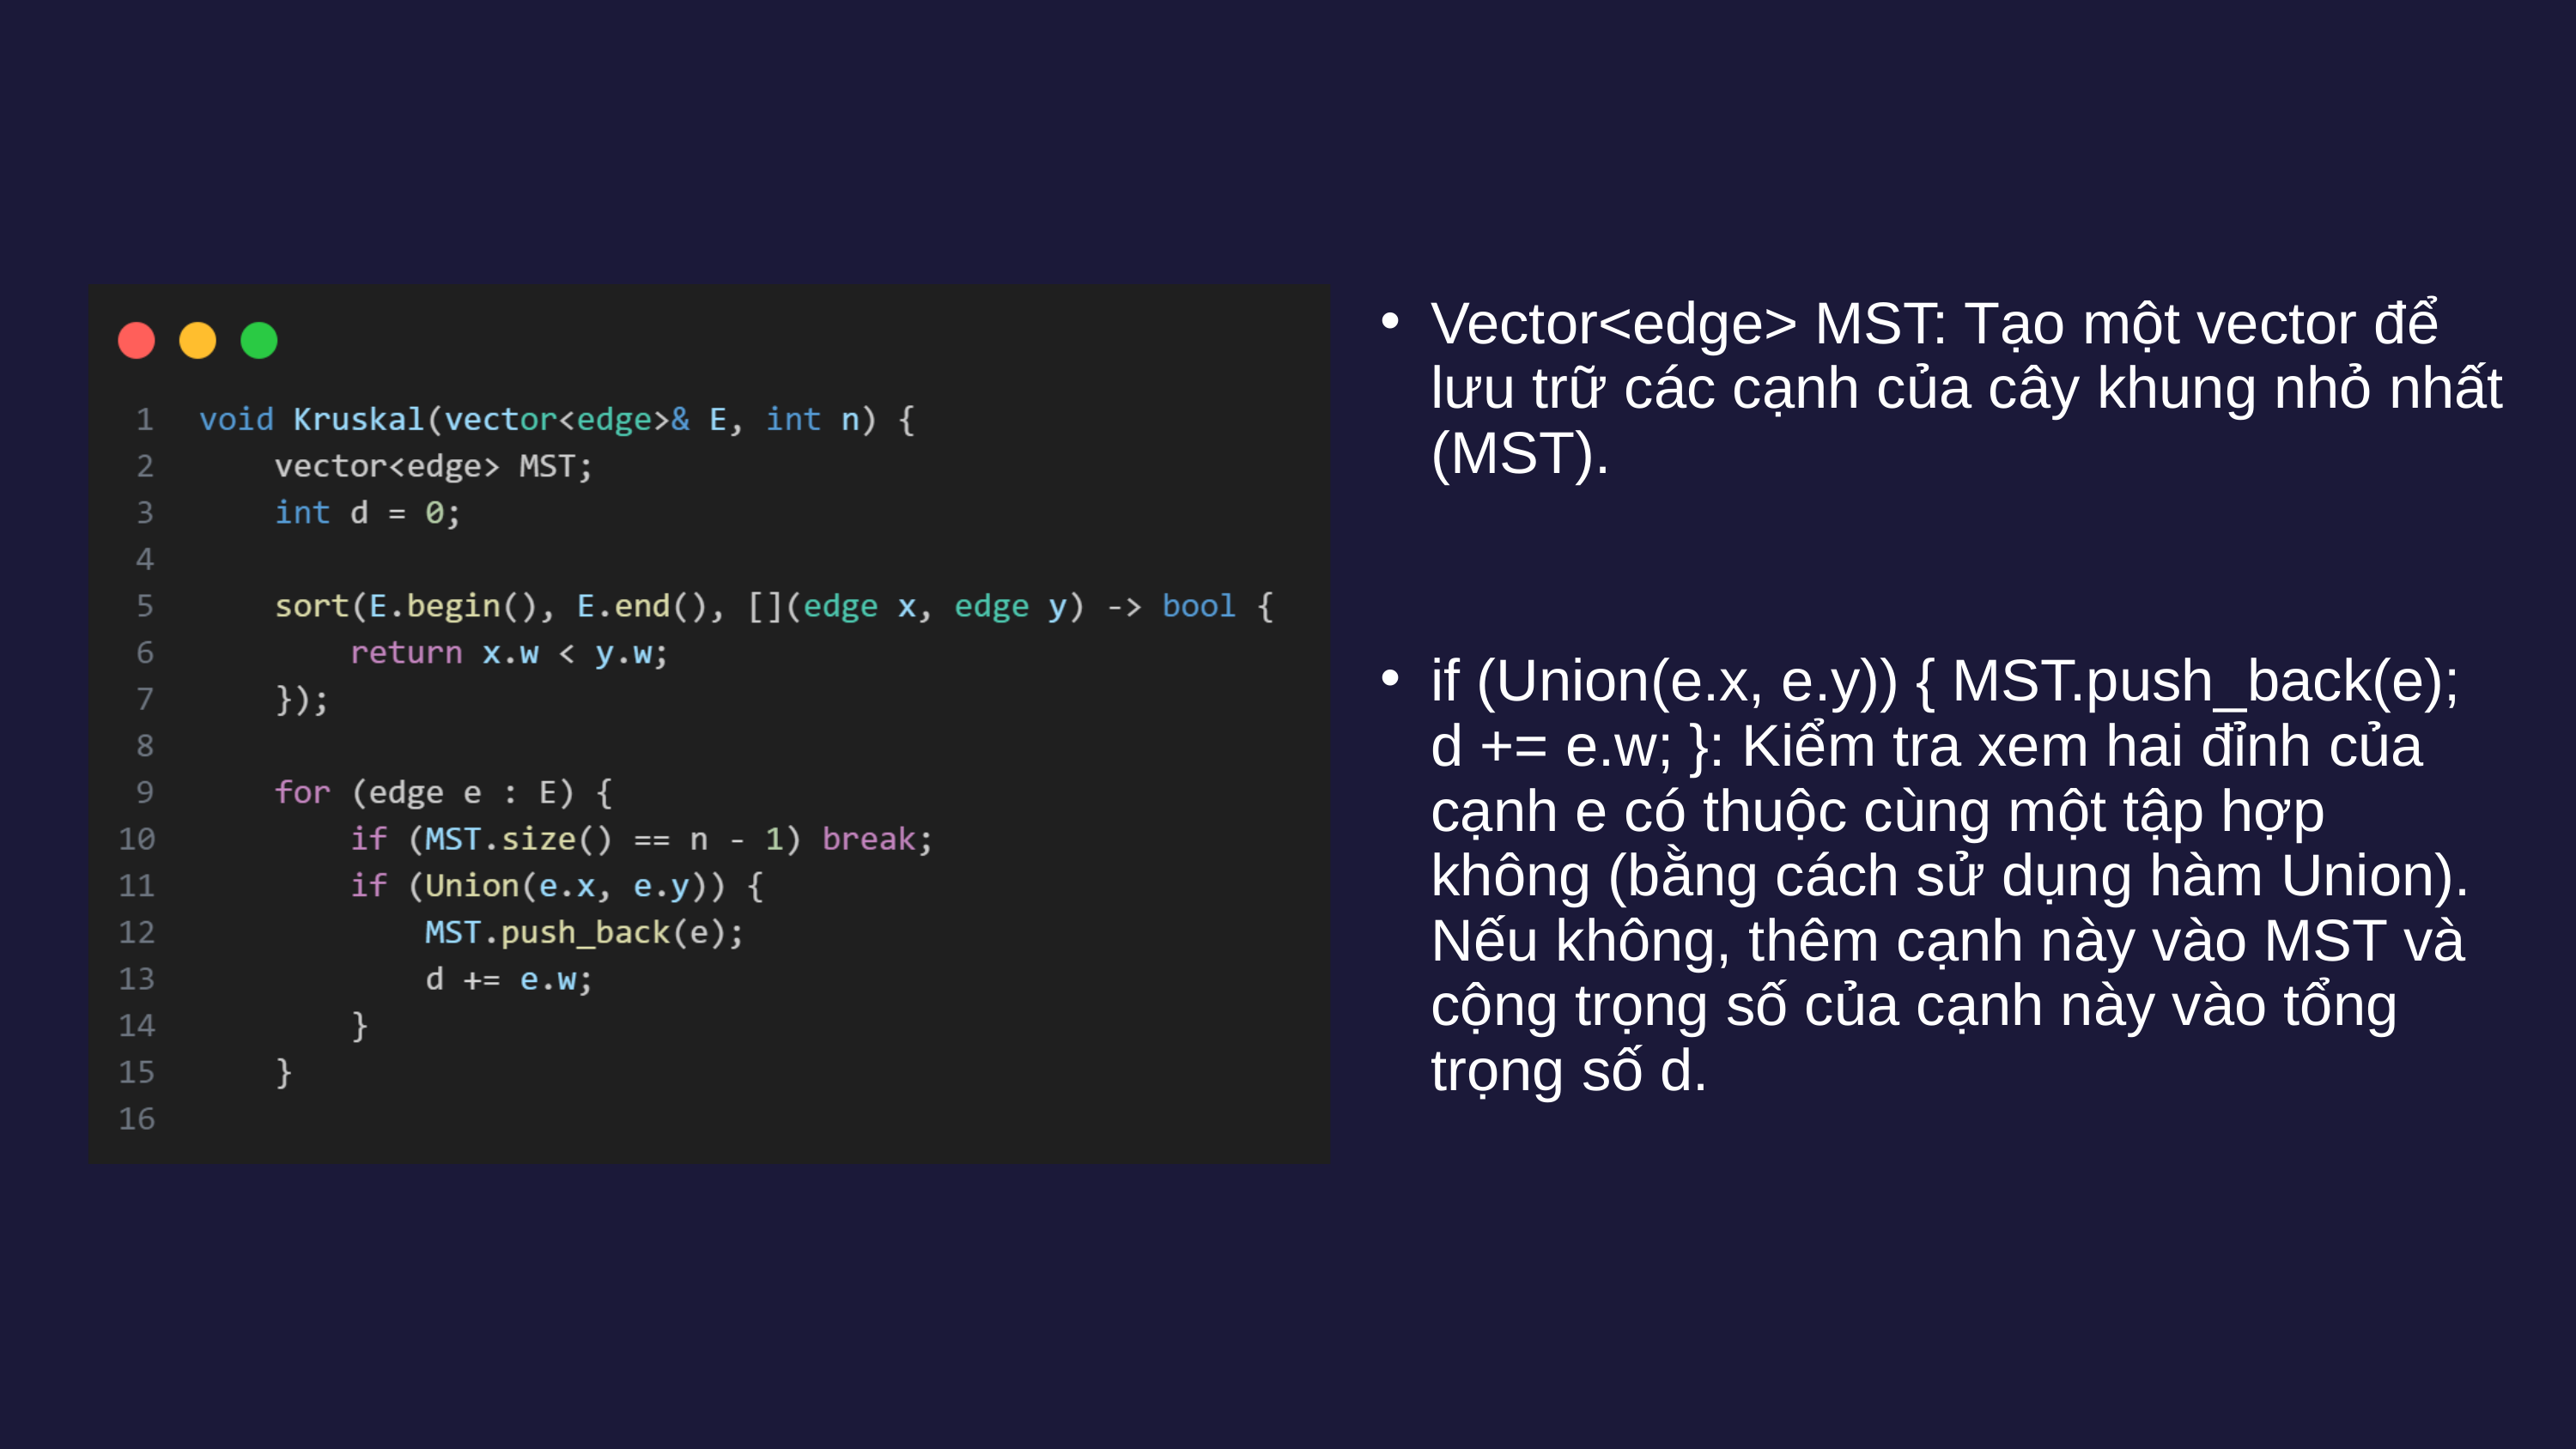

Vector<edge> MST: Tạo một vector để lưu trữ các cạnh của cây khung nhỏ nhất (MST).

if (Union(e.x, e.y)) { MST.push_back(e); d += e.w; }: Kiểm tra xem hai đỉnh của cạnh e có thuộc cùng một tập hợp không (bằng cách sử dụng hàm Union). Nếu không, thêm cạnh này vào MST và cộng trọng số của cạnh này vào tổng trọng số d.